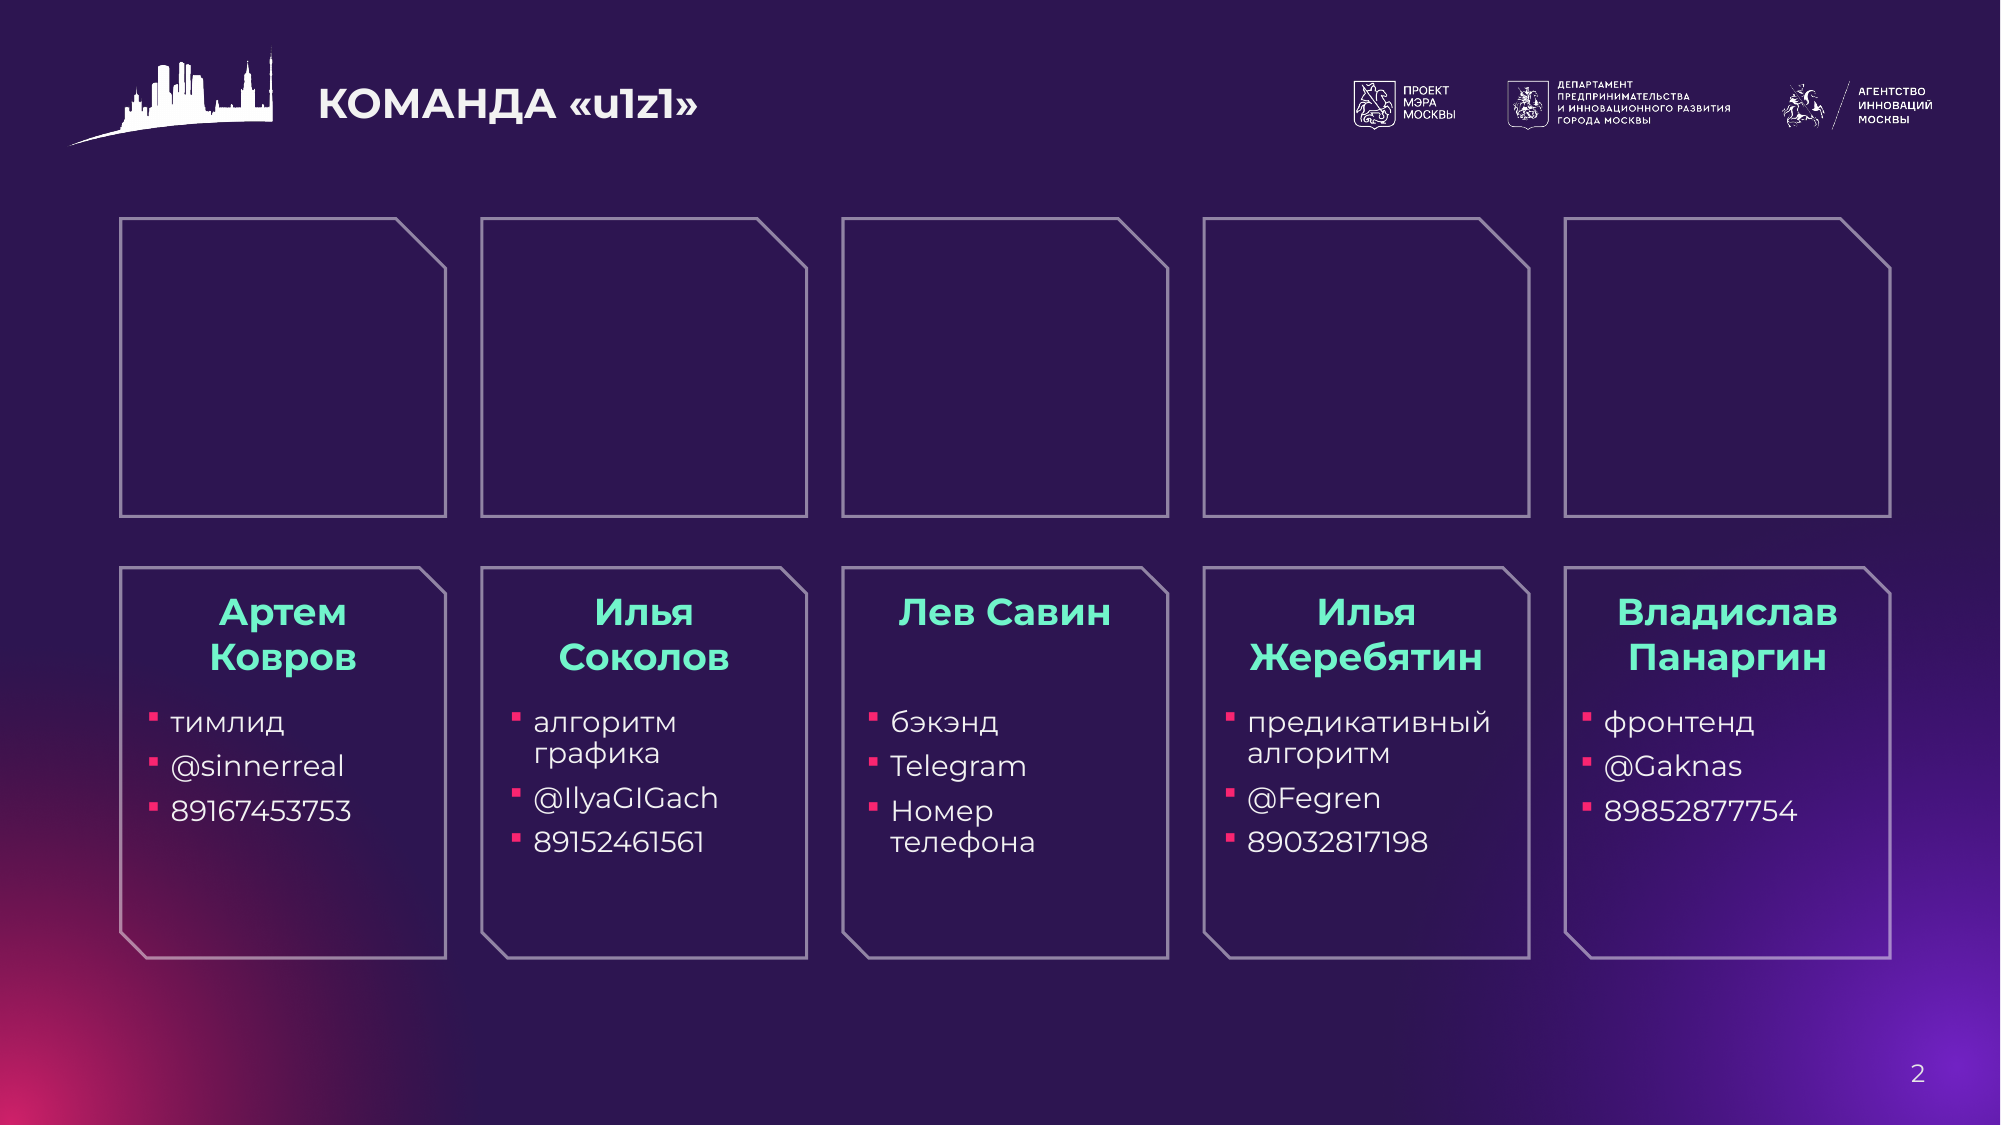

# КОМАНДА «u1z1»

Артем Ковров
Илья Соколов
Лев Савин
Илья Жеребятин
Владислав Панаргин
тимлид
@sinnerreal
89167453753
алгоритм графика
@IlyaGIGach
89152461561
бэкэнд
Telegram
Номер телефона

предикативный алгоритм
@Fegren
89032817198
фронтенд
@Gaknas
89852877754

2